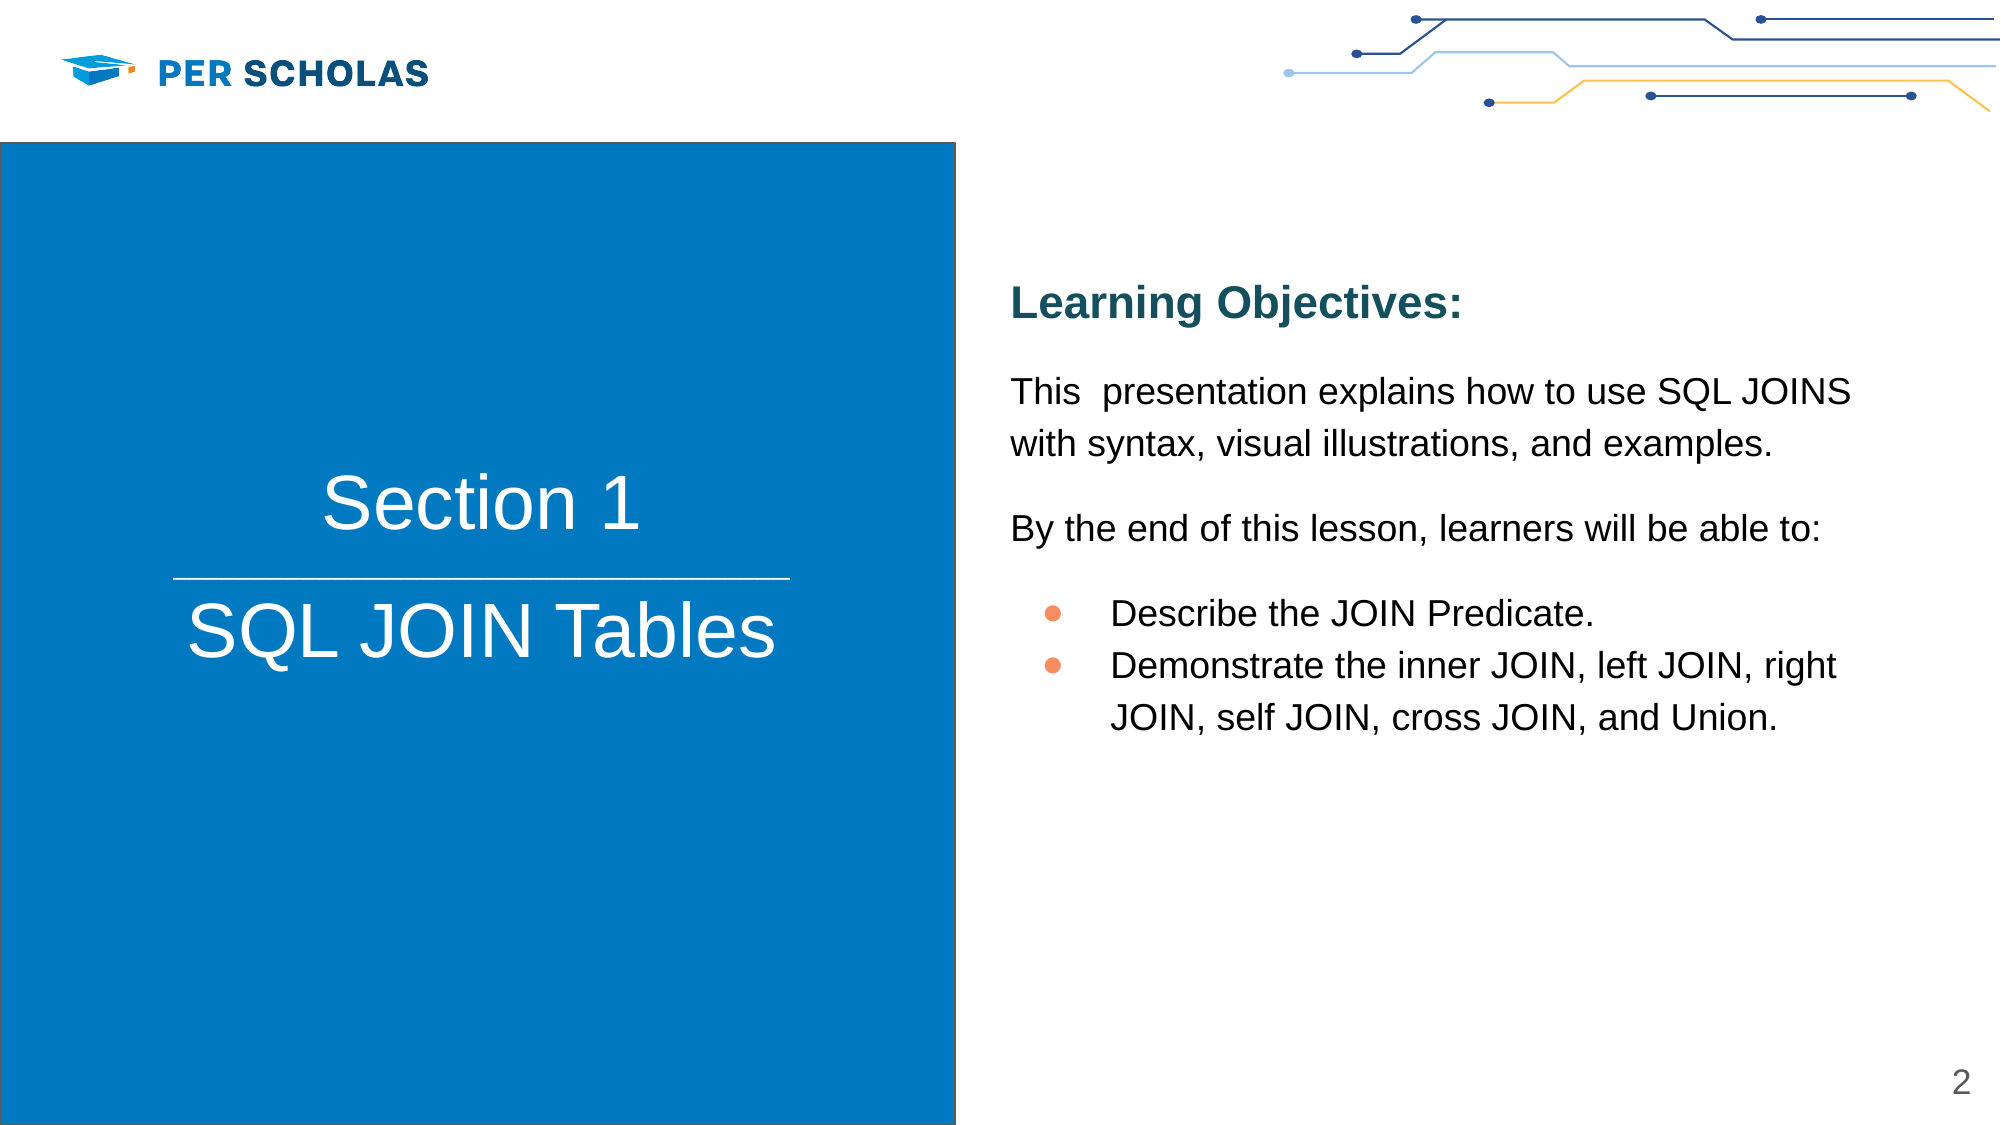

Learning Objectives:
This  presentation explains how to use SQL JOINS with syntax, visual illustrations, and examples.
By the end of this lesson, learners will be able to:
Describe the JOIN Predicate.
Demonstrate the inner JOIN, left JOIN, right JOIN, self JOIN, cross JOIN, and Union.
Section 1
______________________________________
SQL JOIN Tables
2